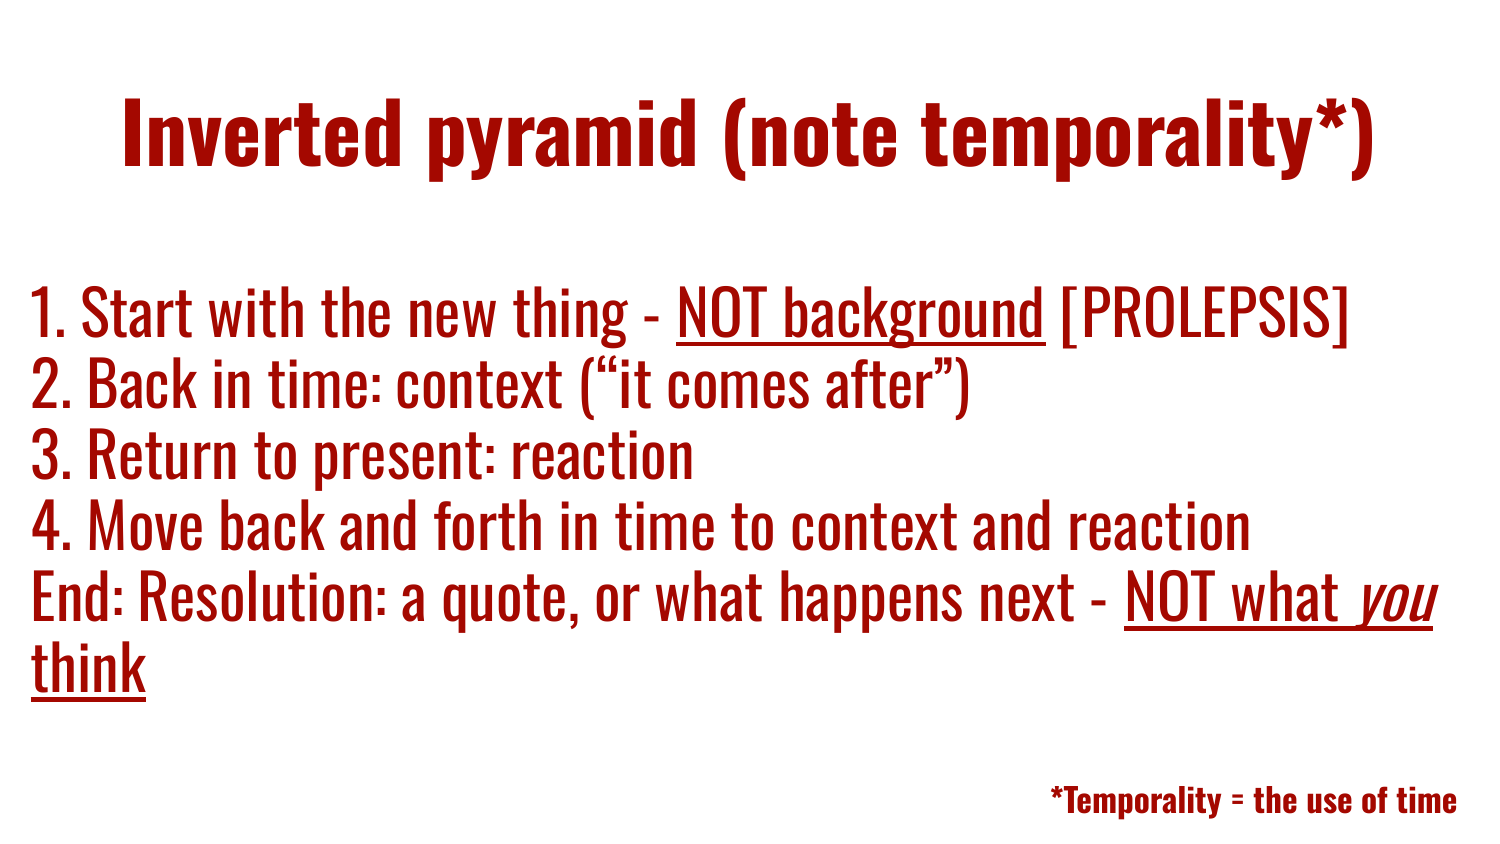

Inverted pyramid (note temporality*)

1. Start with the new thing - NOT background [PROLEPSIS]
2. Back in time: context (“it comes after”)
3. Return to present: reaction
4. Move back and forth in time to context and reaction
End: Resolution: a quote, or what happens next - NOT what you think

*Temporality = the use of time